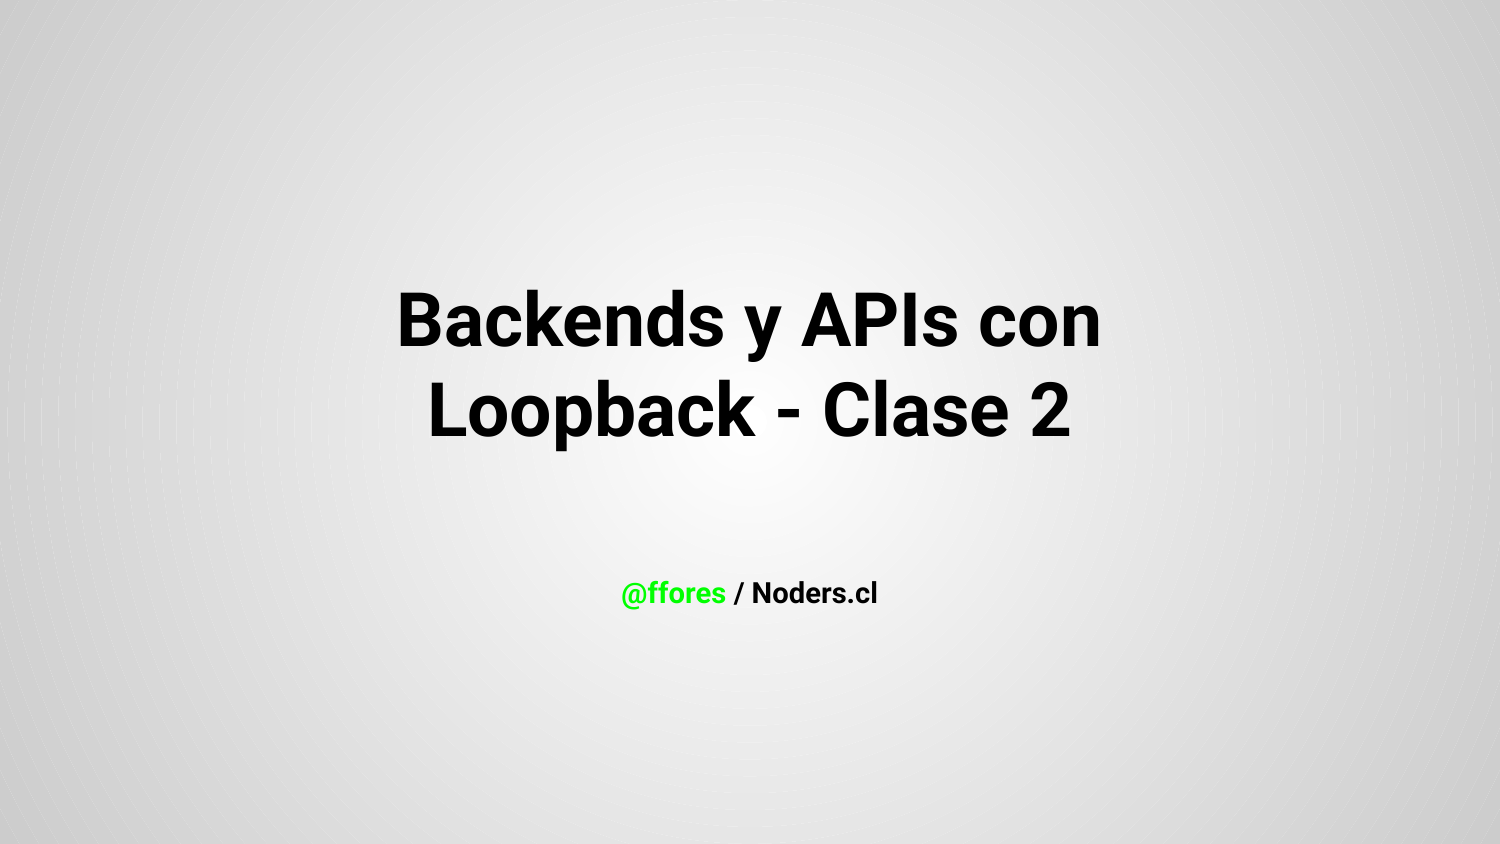

# Backends y APIs con Loopback - Clase 2
@ffores / Noders.cl